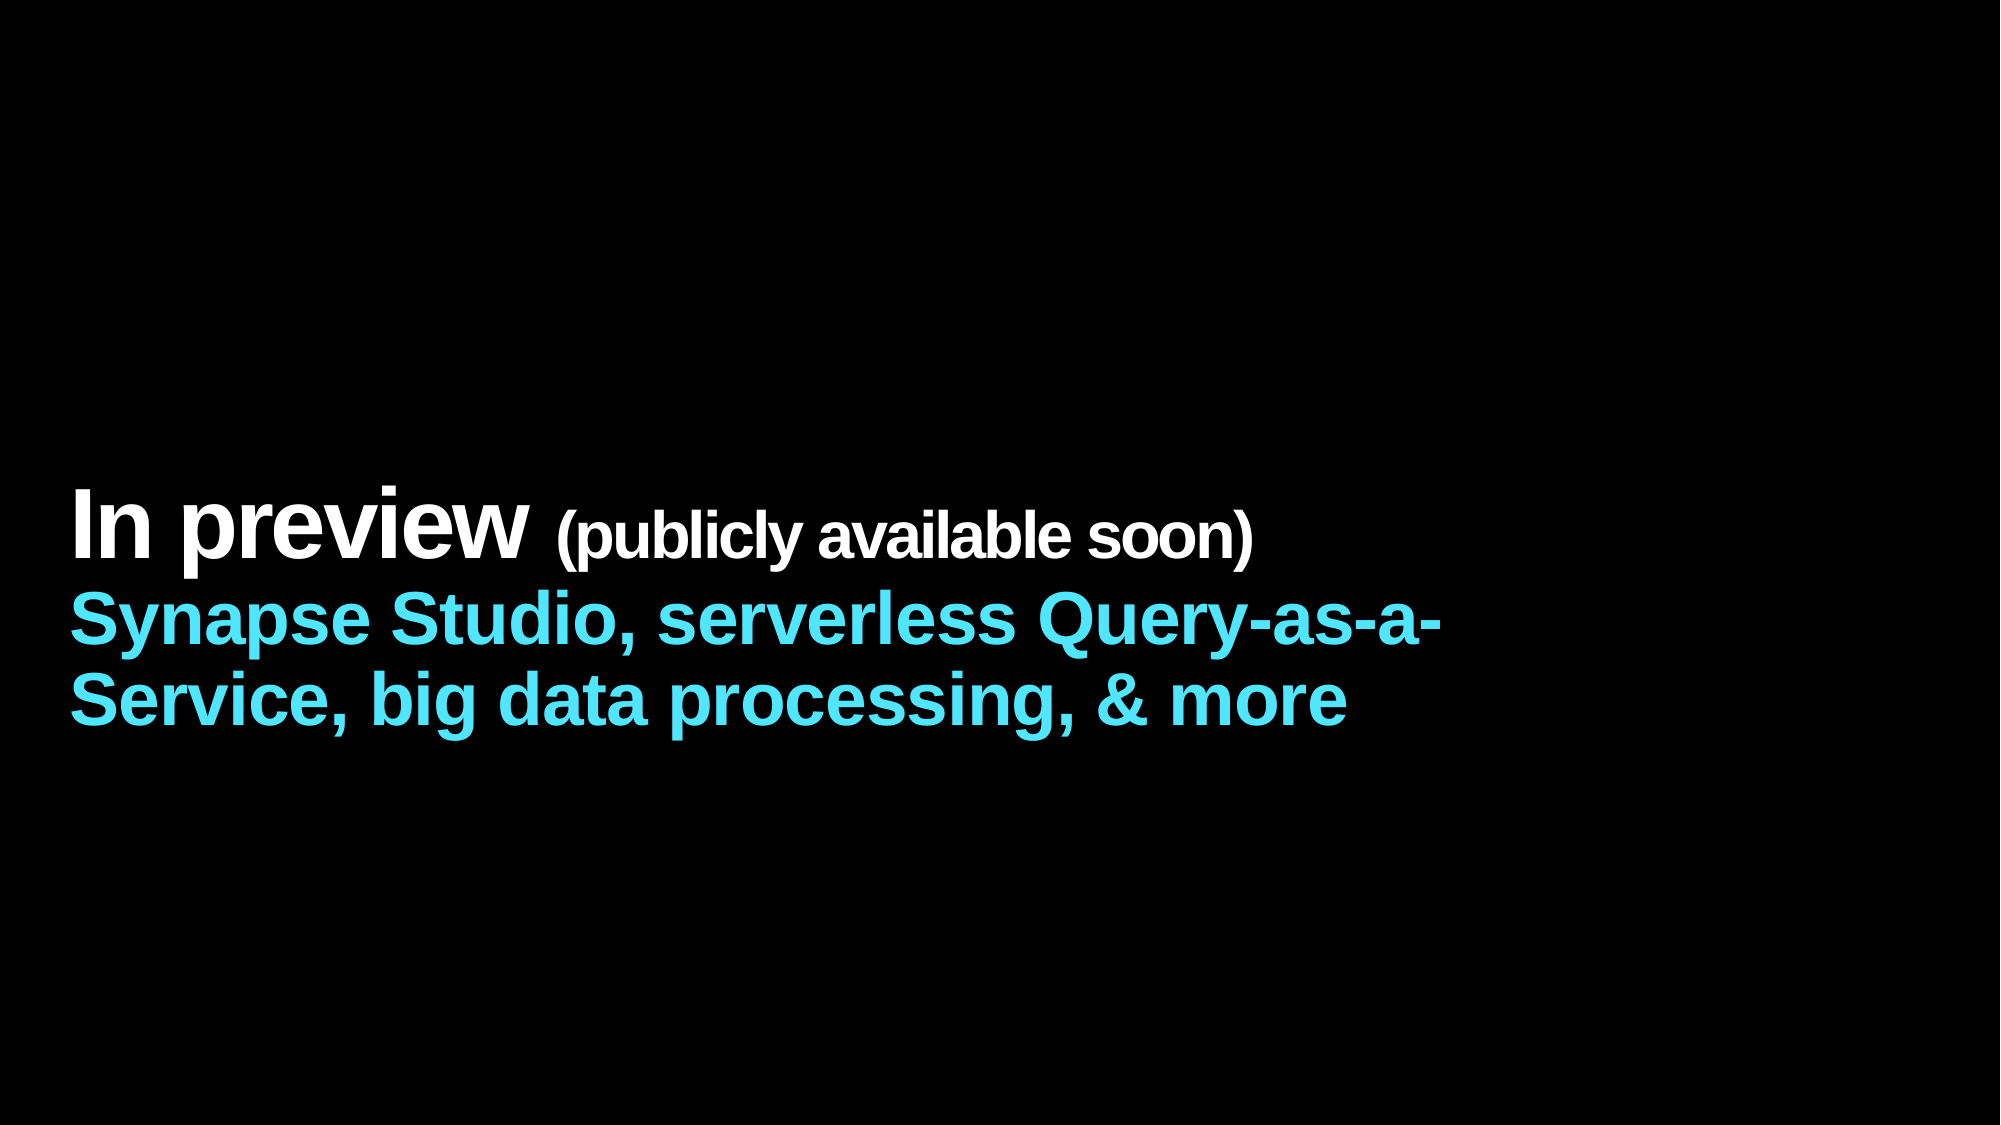

# In preview (publicly available soon) Synapse Studio, serverless Query-as-a-Service, big data processing, & more